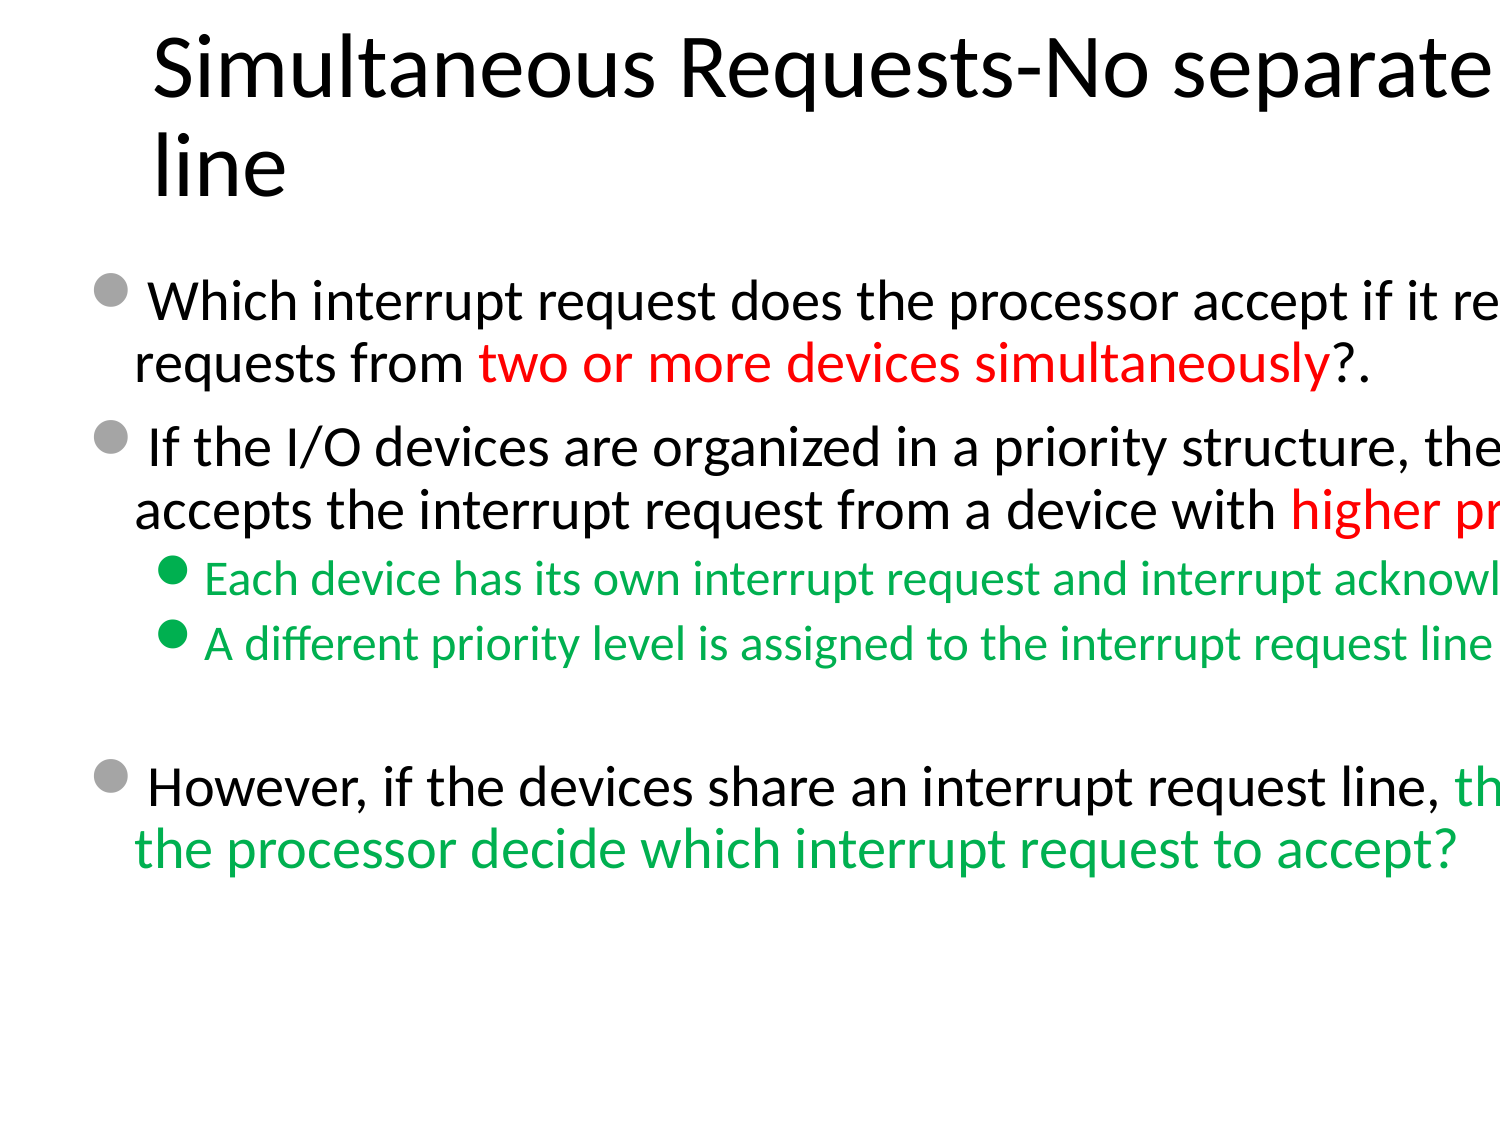

# Simultaneous Requests-No separate INTR line
Which interrupt request does the processor accept if it receives interrupt requests from two or more devices simultaneously?.
If the I/O devices are organized in a priority structure, the processor accepts the interrupt request from a device with higher priority.
Each device has its own interrupt request and interrupt acknowledge line.
A different priority level is assigned to the interrupt request line of each device.

However, if the devices share an interrupt request line, then how does the processor decide which interrupt request to accept?